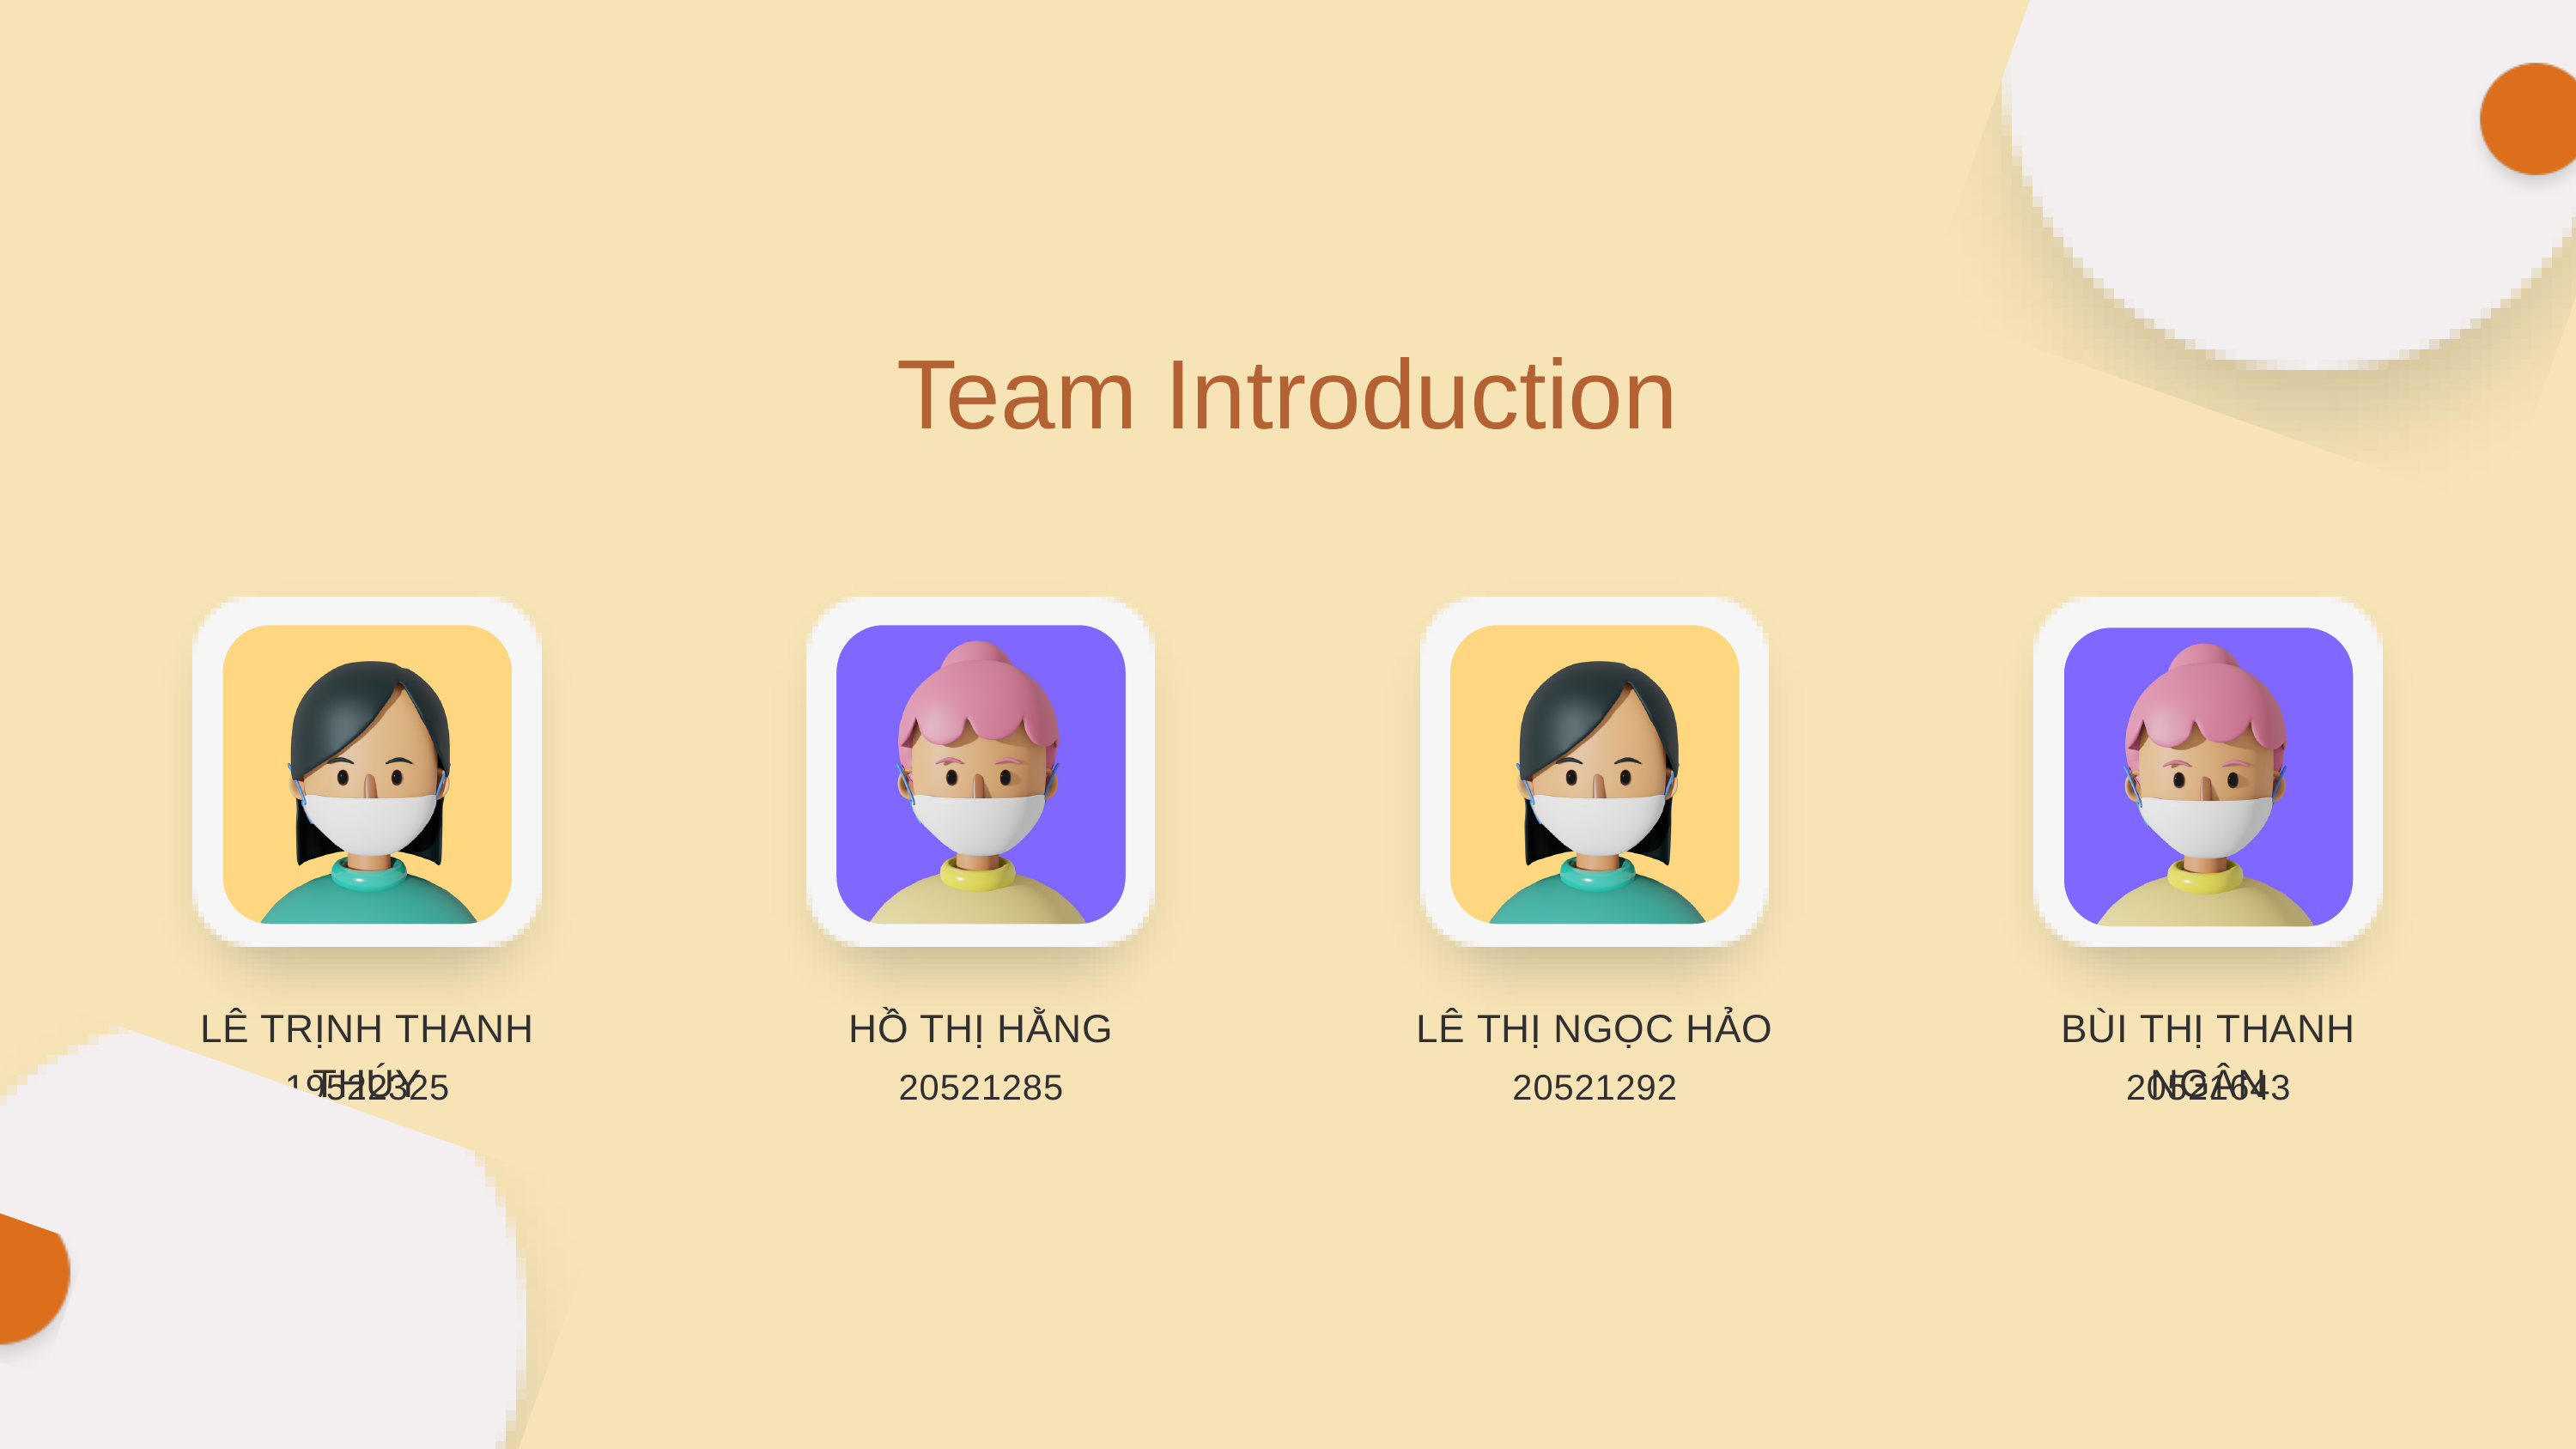

Team Introduction

LÊ TRỊNH THANH THÚY
HỒ THỊ HẰNG
LÊ THỊ NGỌC HẢO
BÙI THỊ THANH NGÂN
19522325
20521285
20521292
20521643